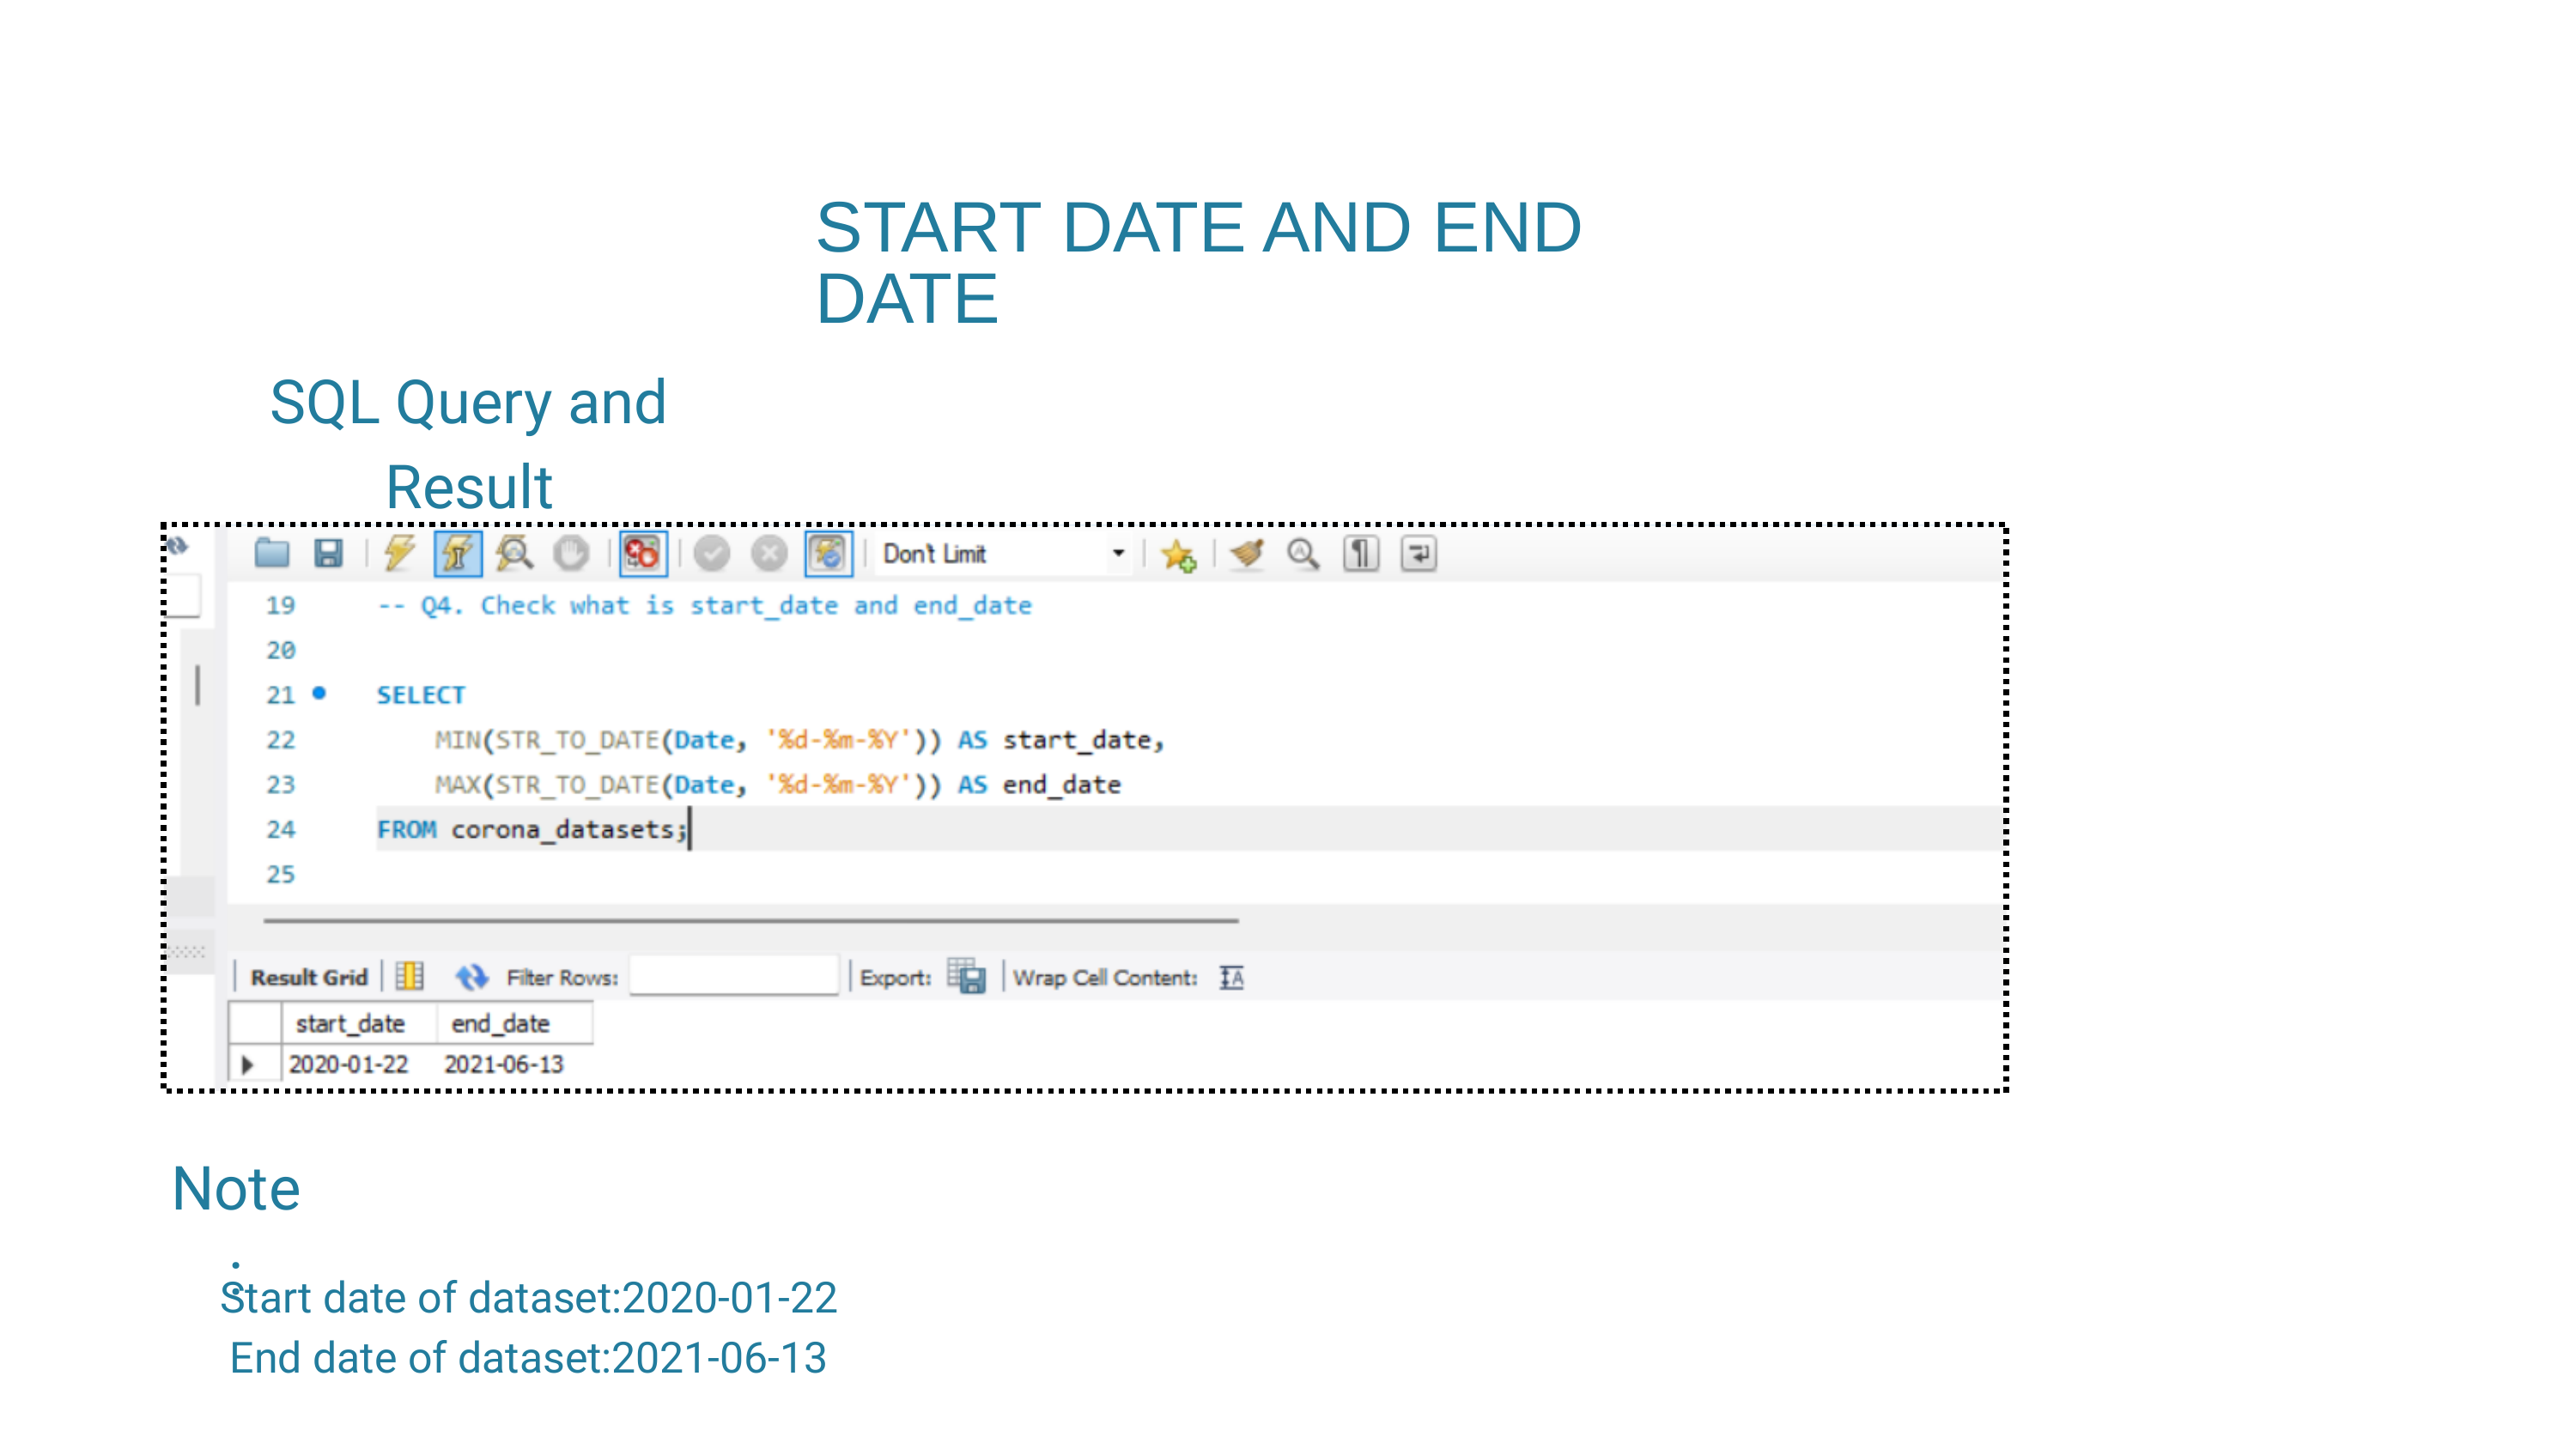

START DATE AND END DATE
SQL Query and Result

Note:
Start date of dataset:2020-01-22
End date of dataset:2021-06-13